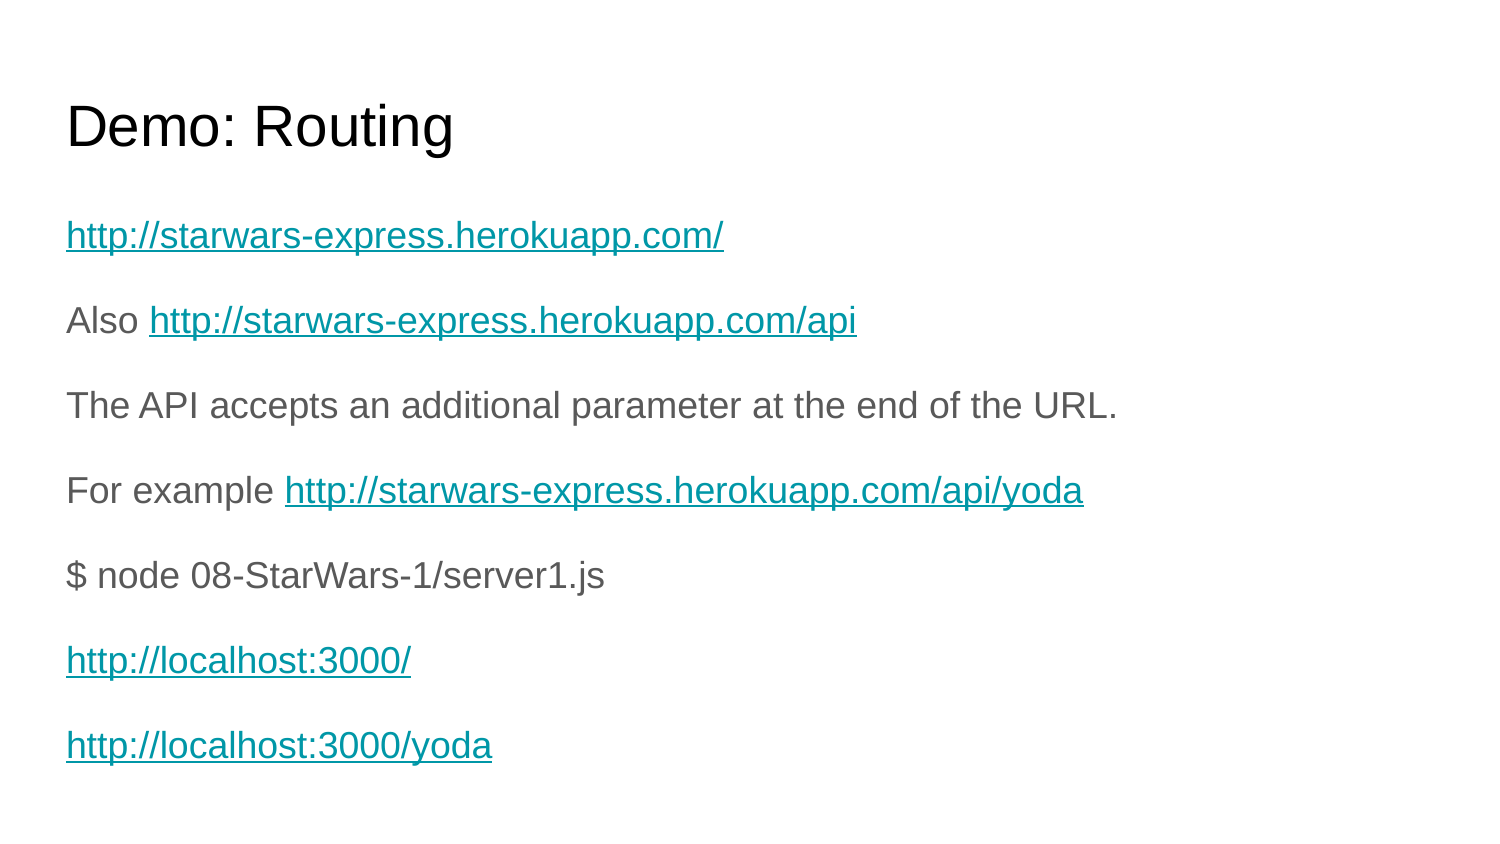

# Demo: Routing
http://starwars-express.herokuapp.com/
Also http://starwars-express.herokuapp.com/api
The API accepts an additional parameter at the end of the URL.
For example http://starwars-express.herokuapp.com/api/yoda
$ node 08-StarWars-1/server1.js
http://localhost:3000/
http://localhost:3000/yoda